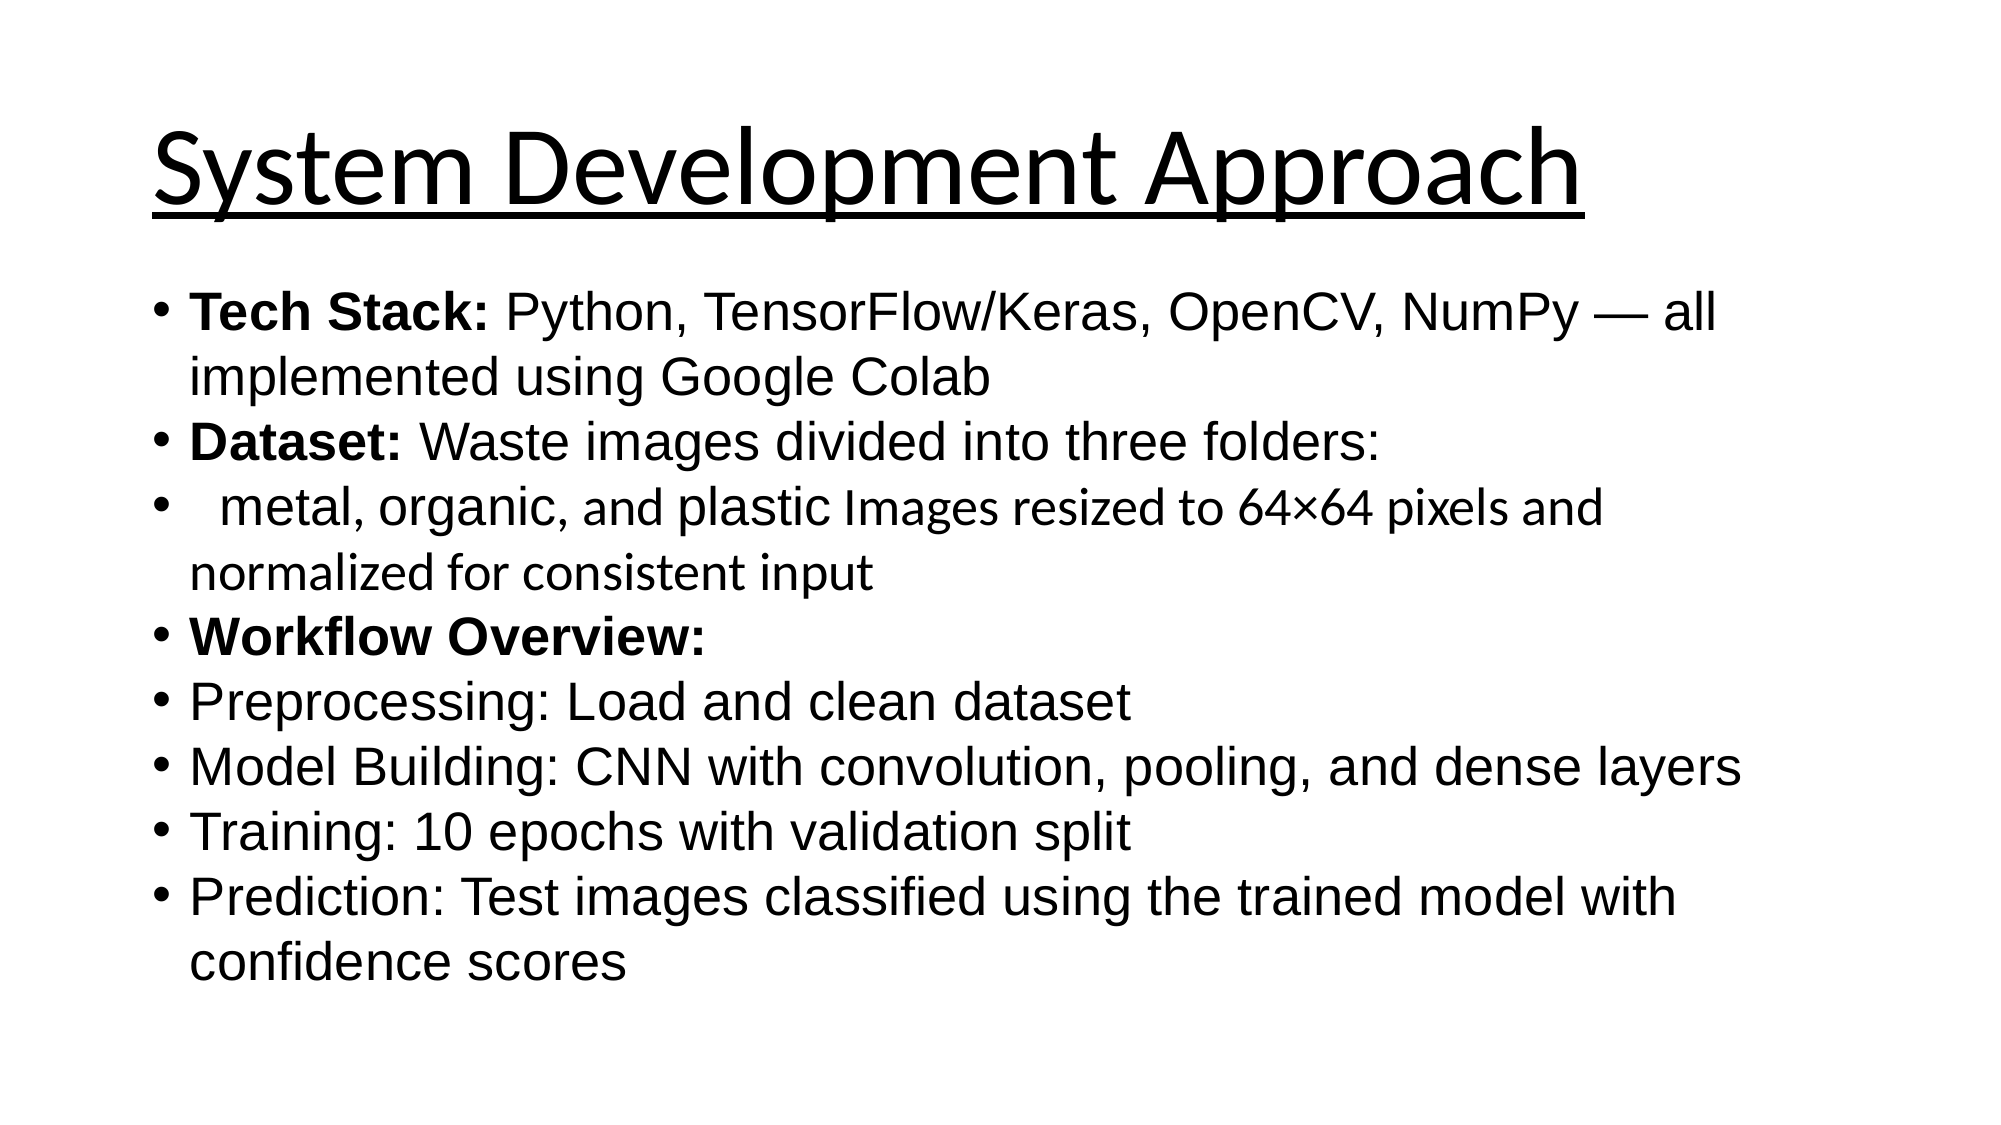

# System Development Approach
Tech Stack: Python, TensorFlow/Keras, OpenCV, NumPy — all implemented using Google Colab
Dataset: Waste images divided into three folders:
  metal, organic, and plastic Images resized to 64×64 pixels and normalized for consistent input
Workflow Overview:
Preprocessing: Load and clean dataset
Model Building: CNN with convolution, pooling, and dense layers
Training: 10 epochs with validation split
Prediction: Test images classified using the trained model with confidence scores